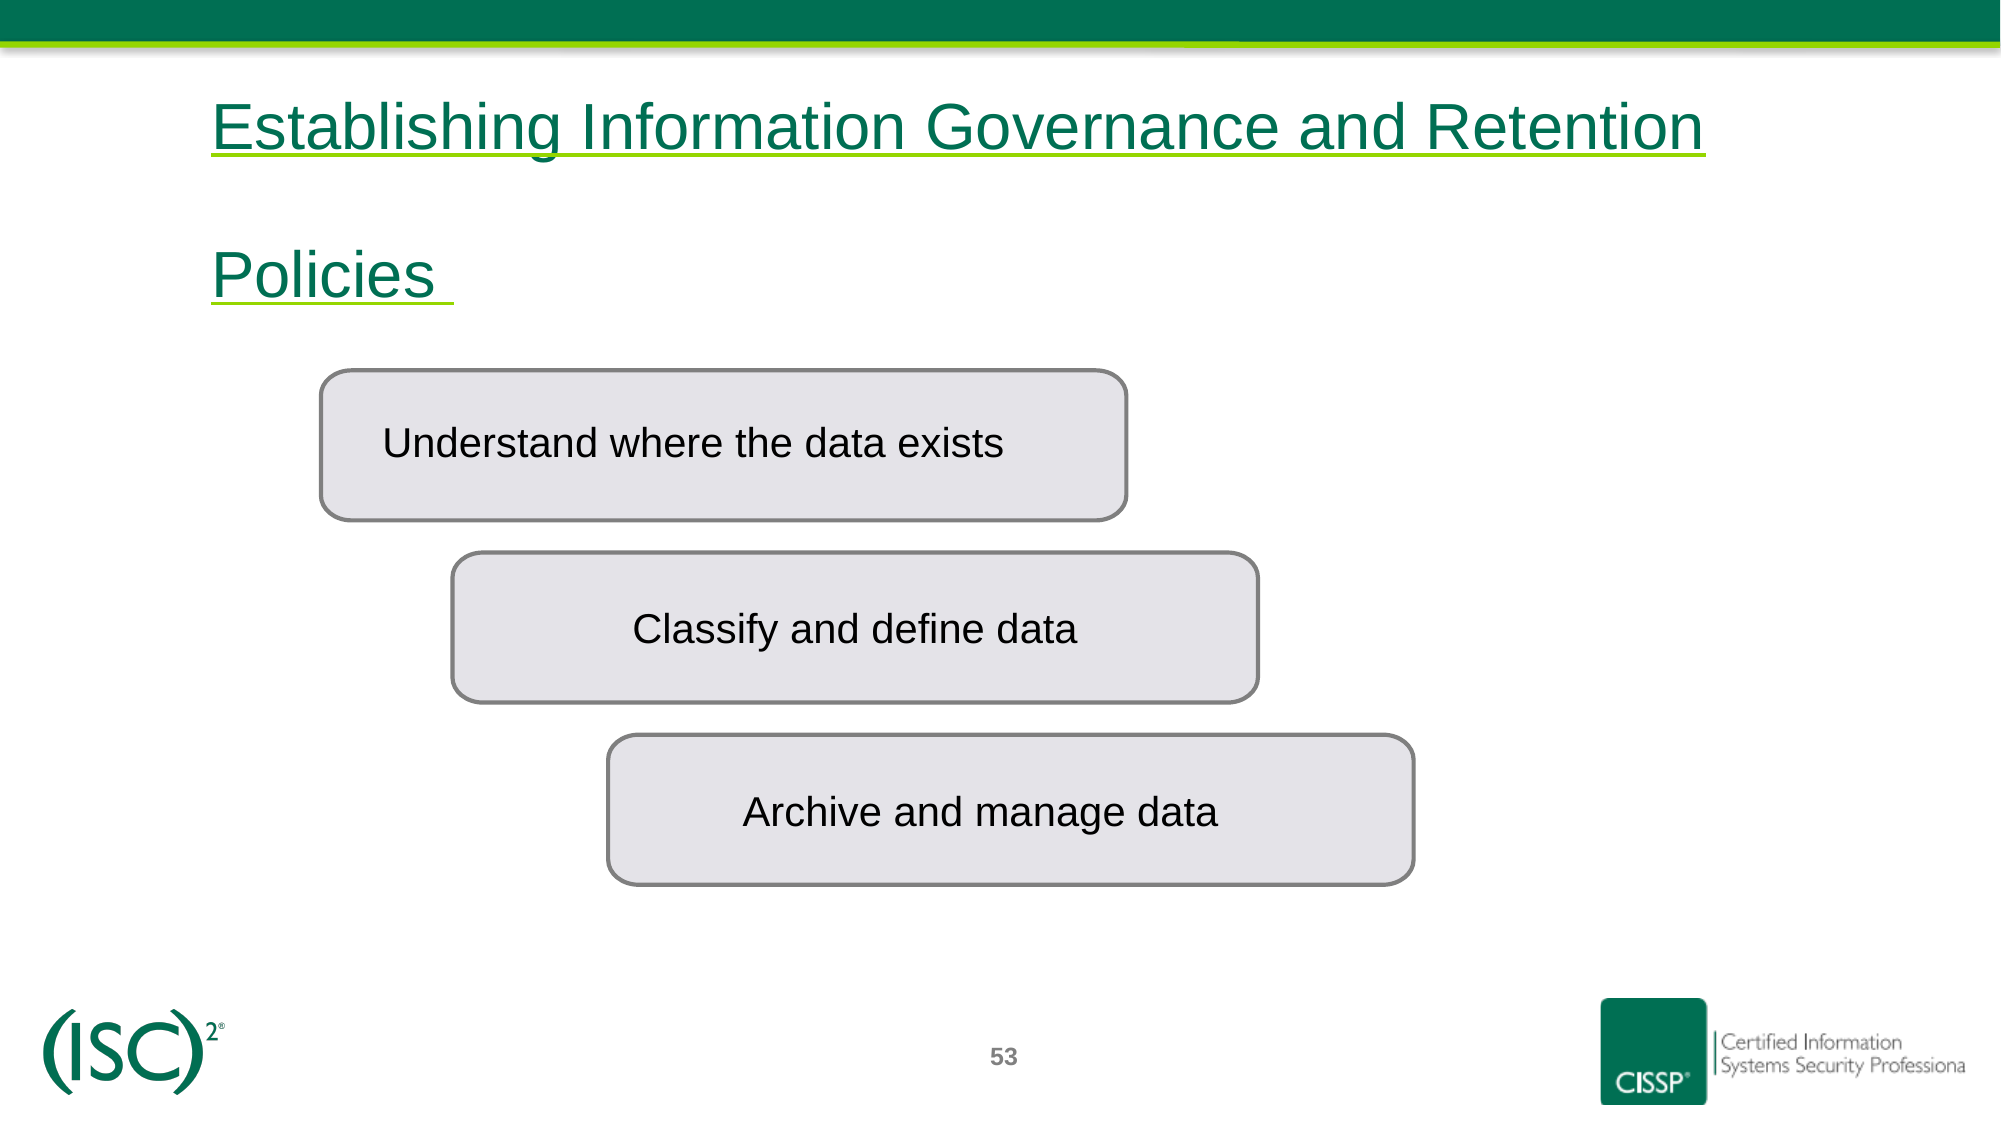

# Establishing Information Governance and Retention Policies

Understand where the data exists

Classify and define data

Archive and manage data